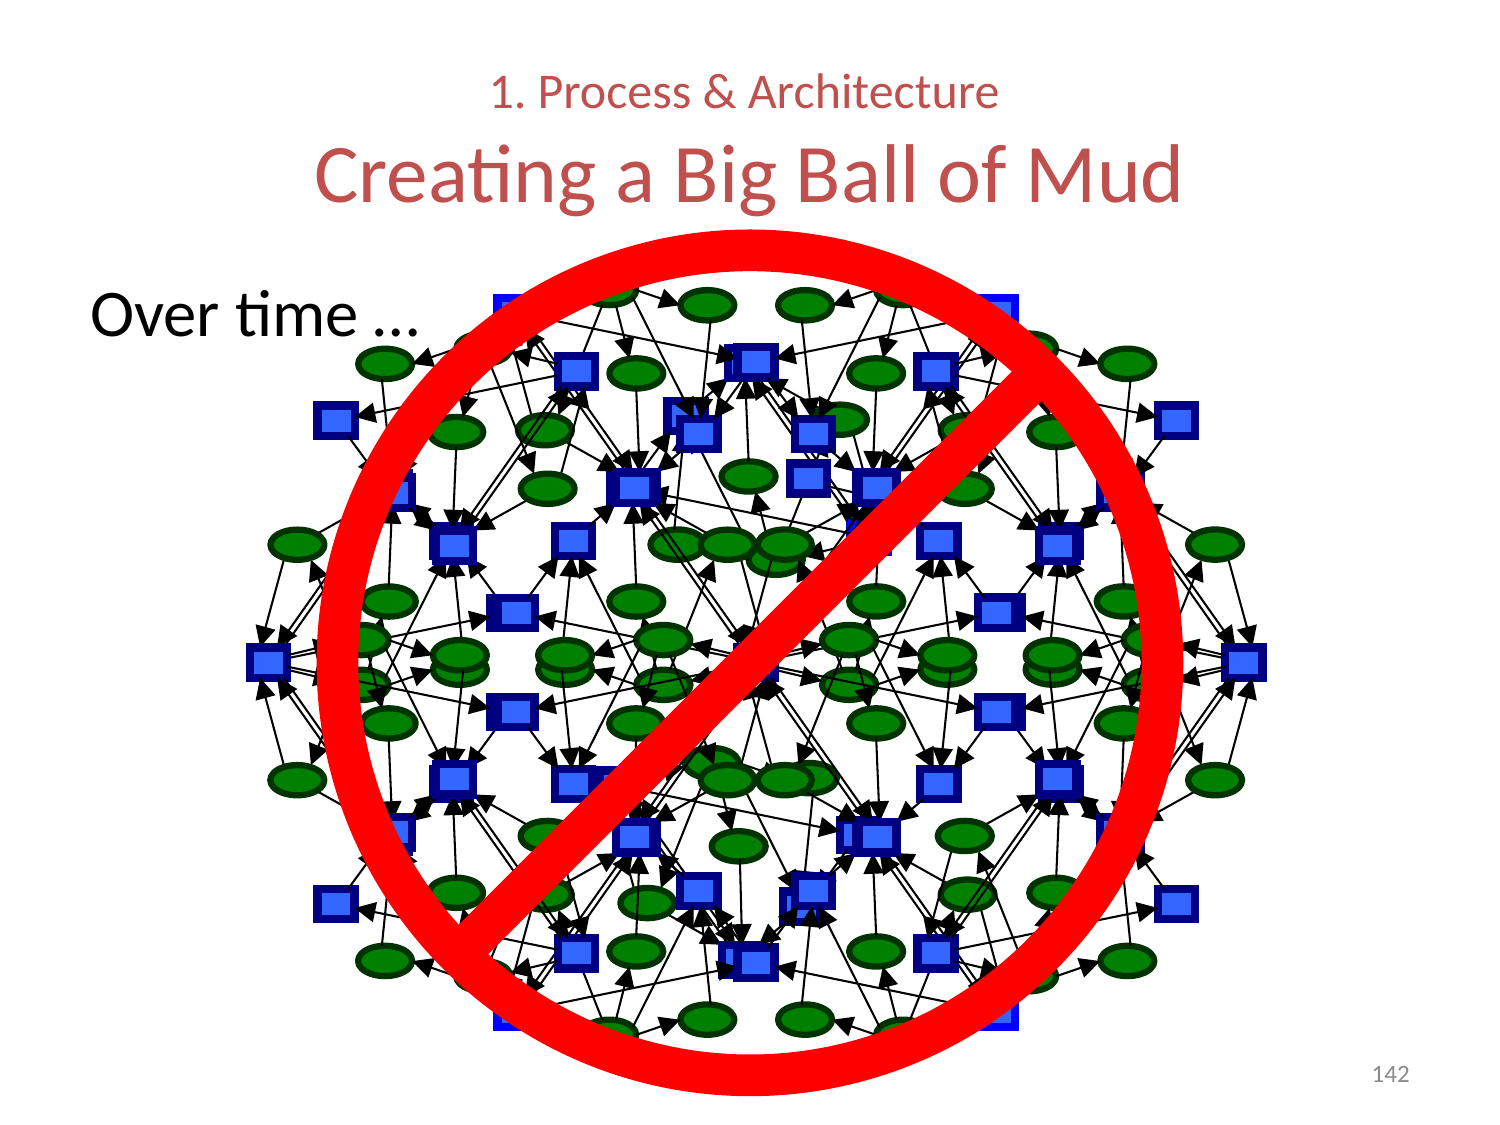

# 1. Process & Architecture Creating a Big Ball of Mud

Over time …

142